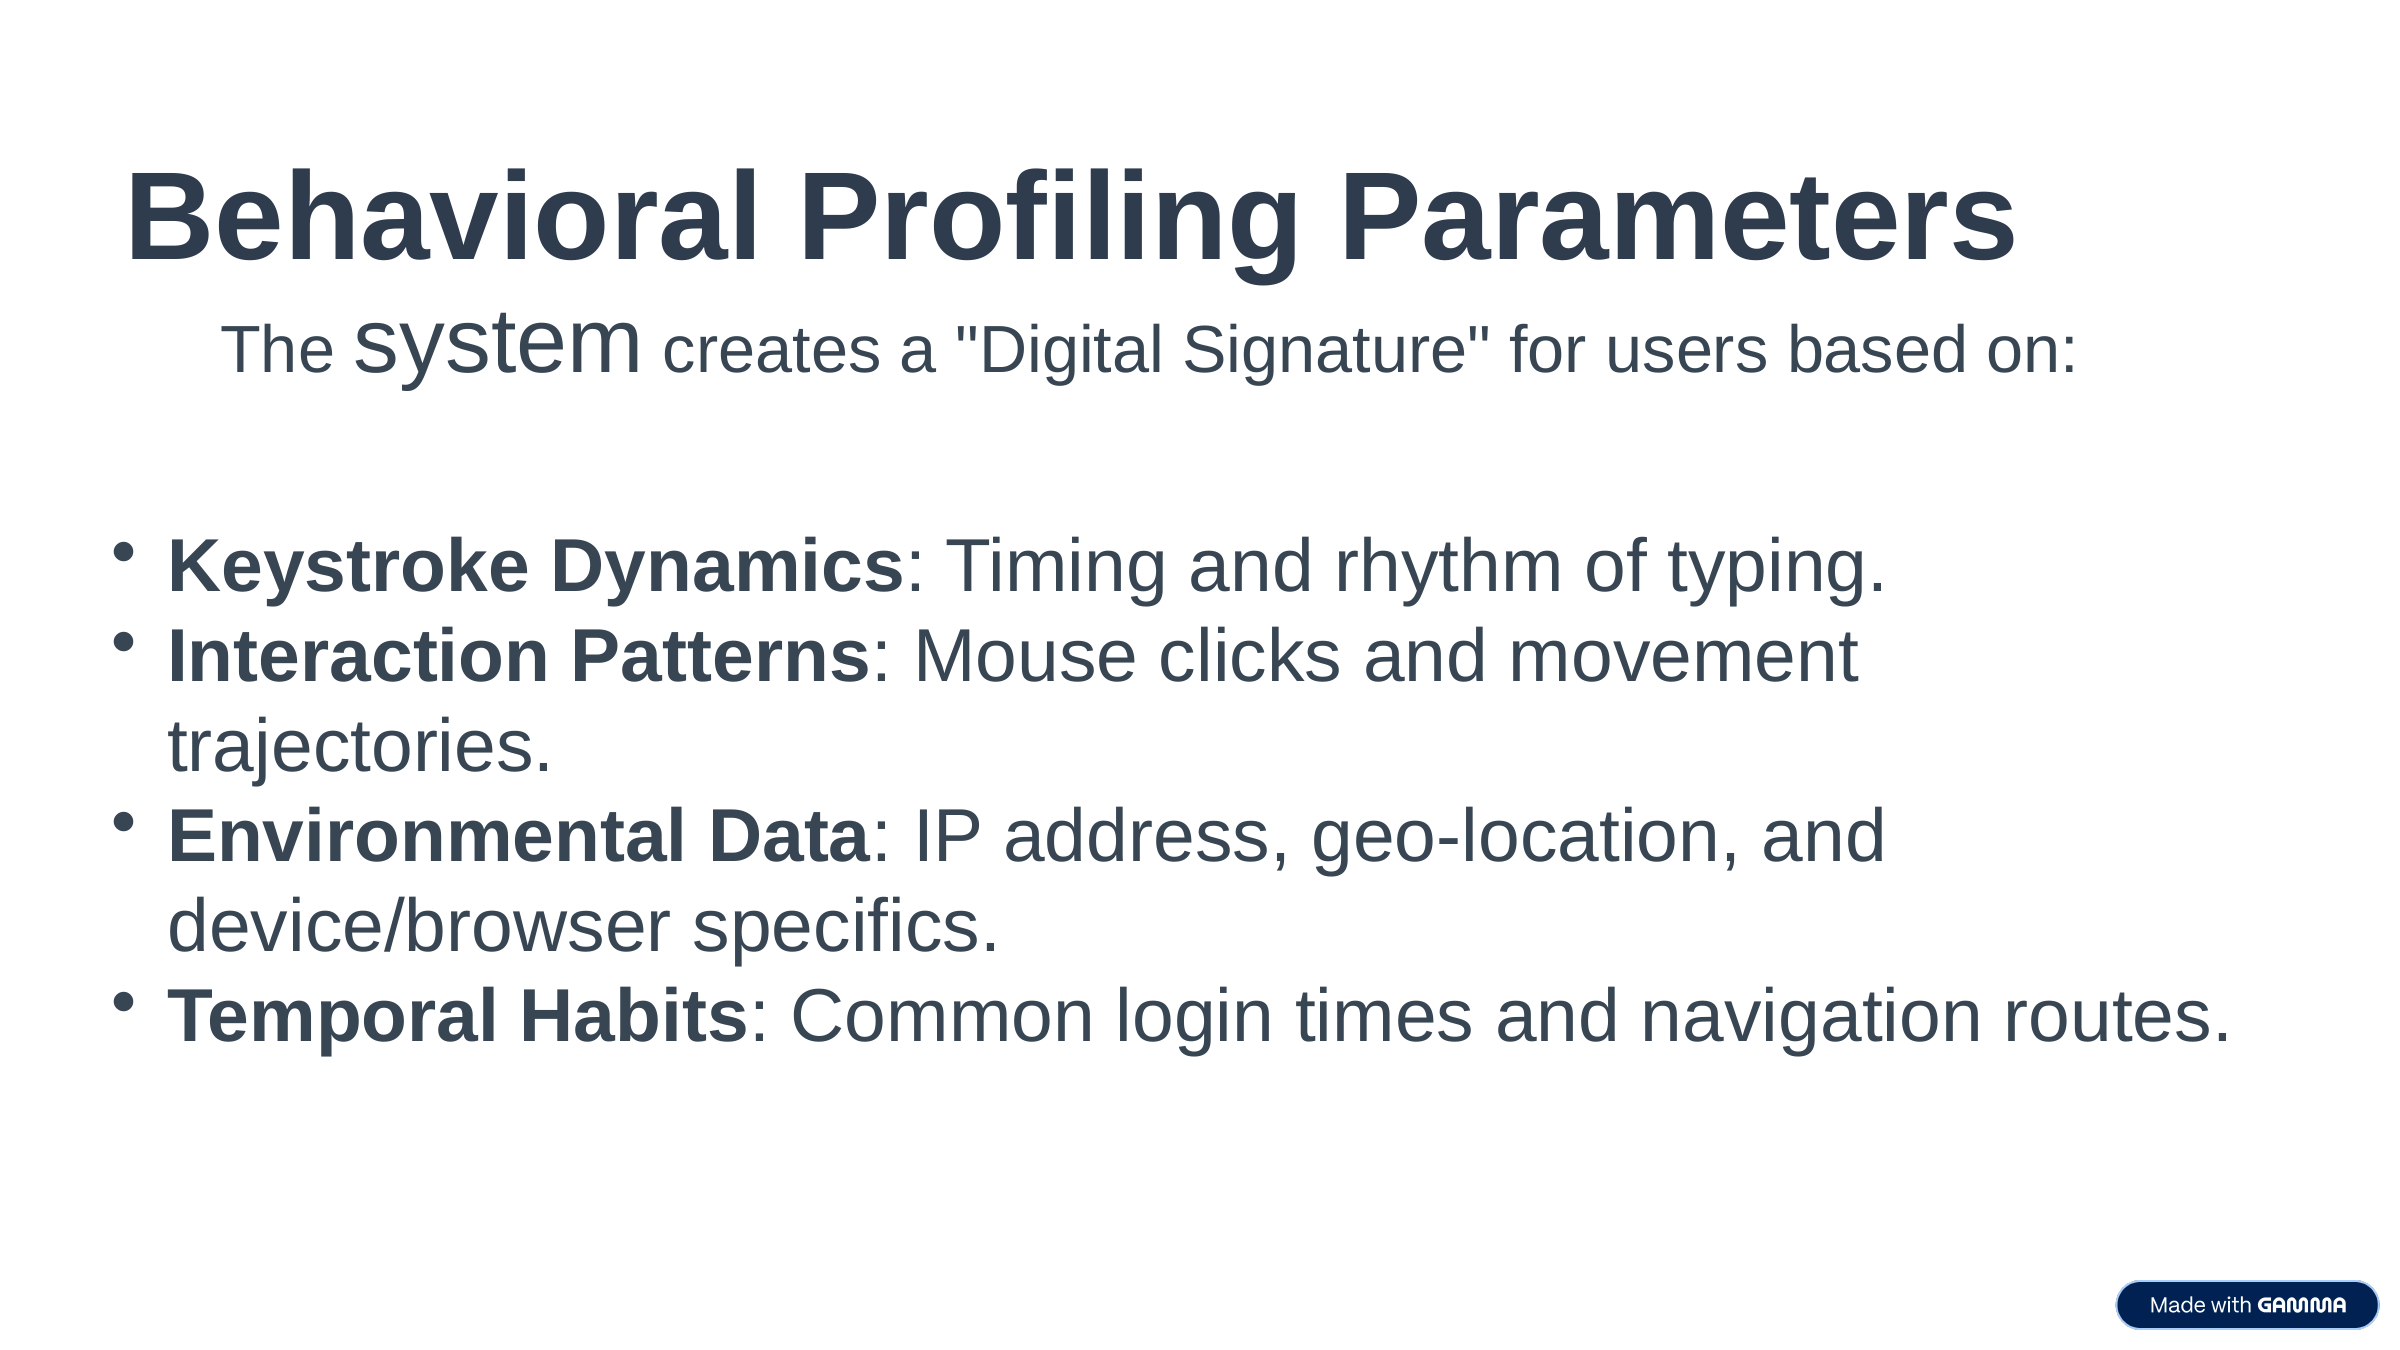

Behavioral Profiling Parameters
The system creates a "Digital Signature" for users based on:
Keystroke Dynamics: Timing and rhythm of typing.
Interaction Patterns: Mouse clicks and movement trajectories.
Environmental Data: IP address, geo-location, and device/browser specifics.
Temporal Habits: Common login times and navigation routes.